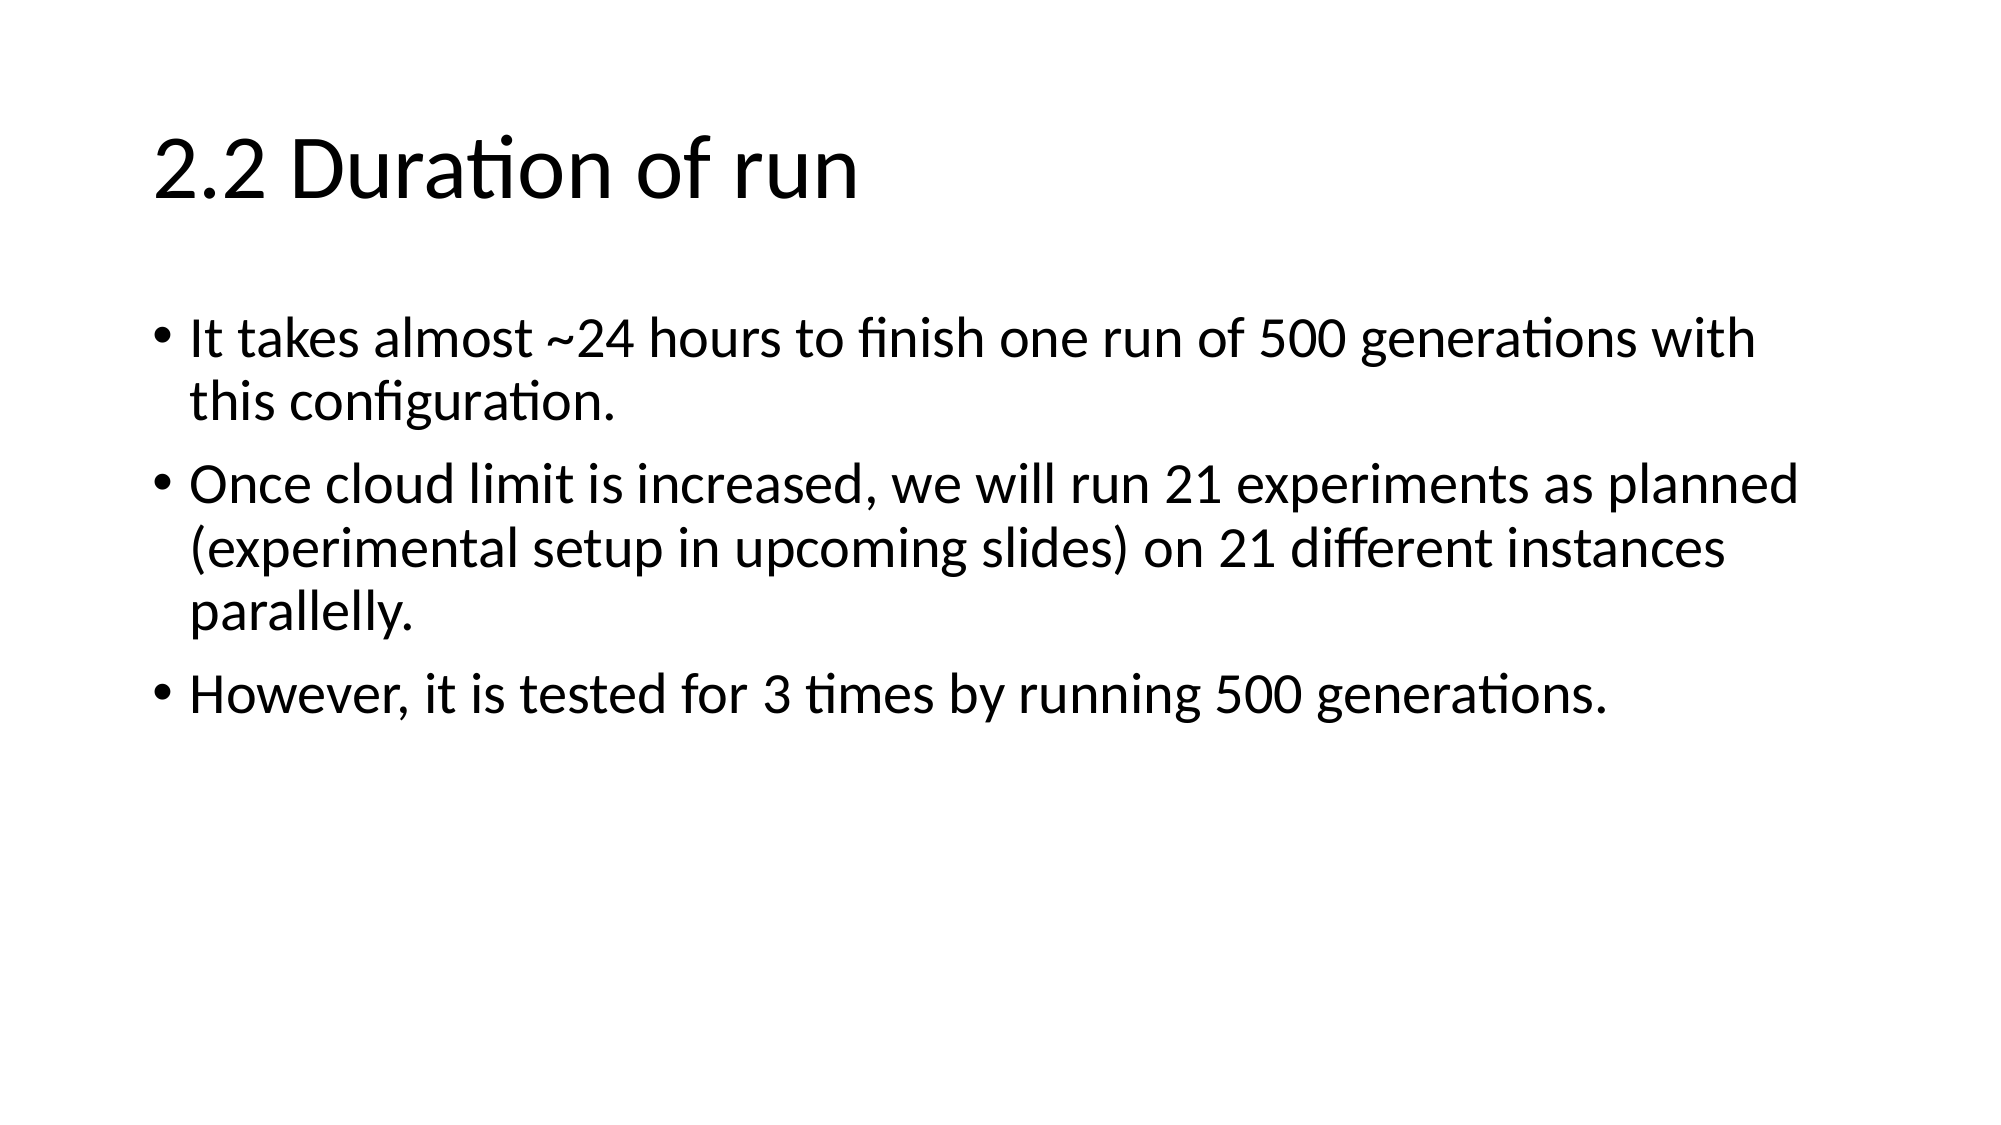

# 2.2 Duration of run
It takes almost ~24 hours to finish one run of 500 generations with this configuration.
Once cloud limit is increased, we will run 21 experiments as planned (experimental setup in upcoming slides) on 21 different instances parallelly.
However, it is tested for 3 times by running 500 generations.